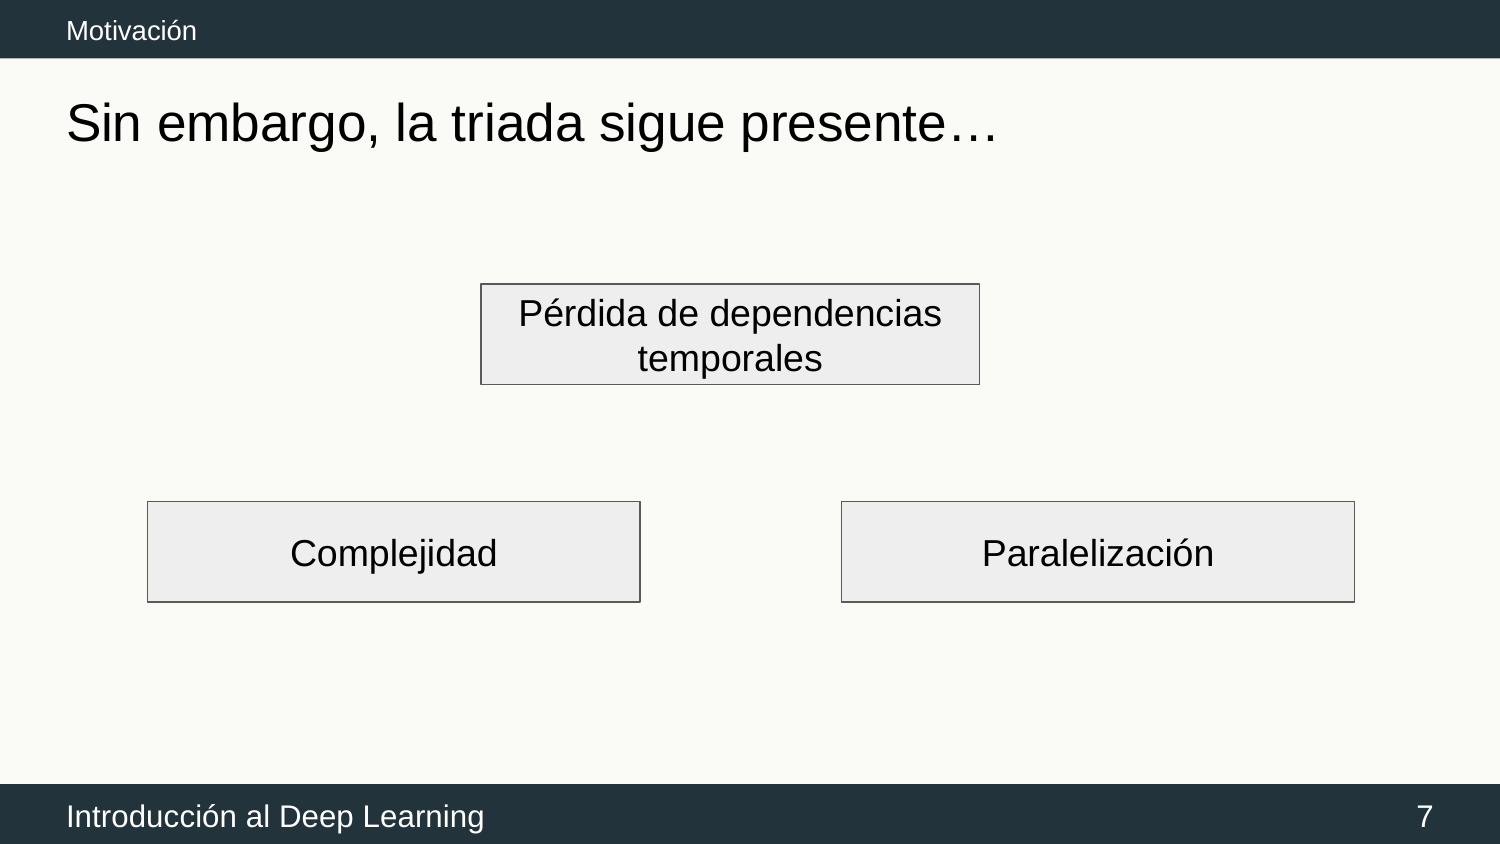

Motivación
# Sin embargo, la triada sigue presente…
Pérdida de dependencias temporales
Complejidad
Paralelización
7